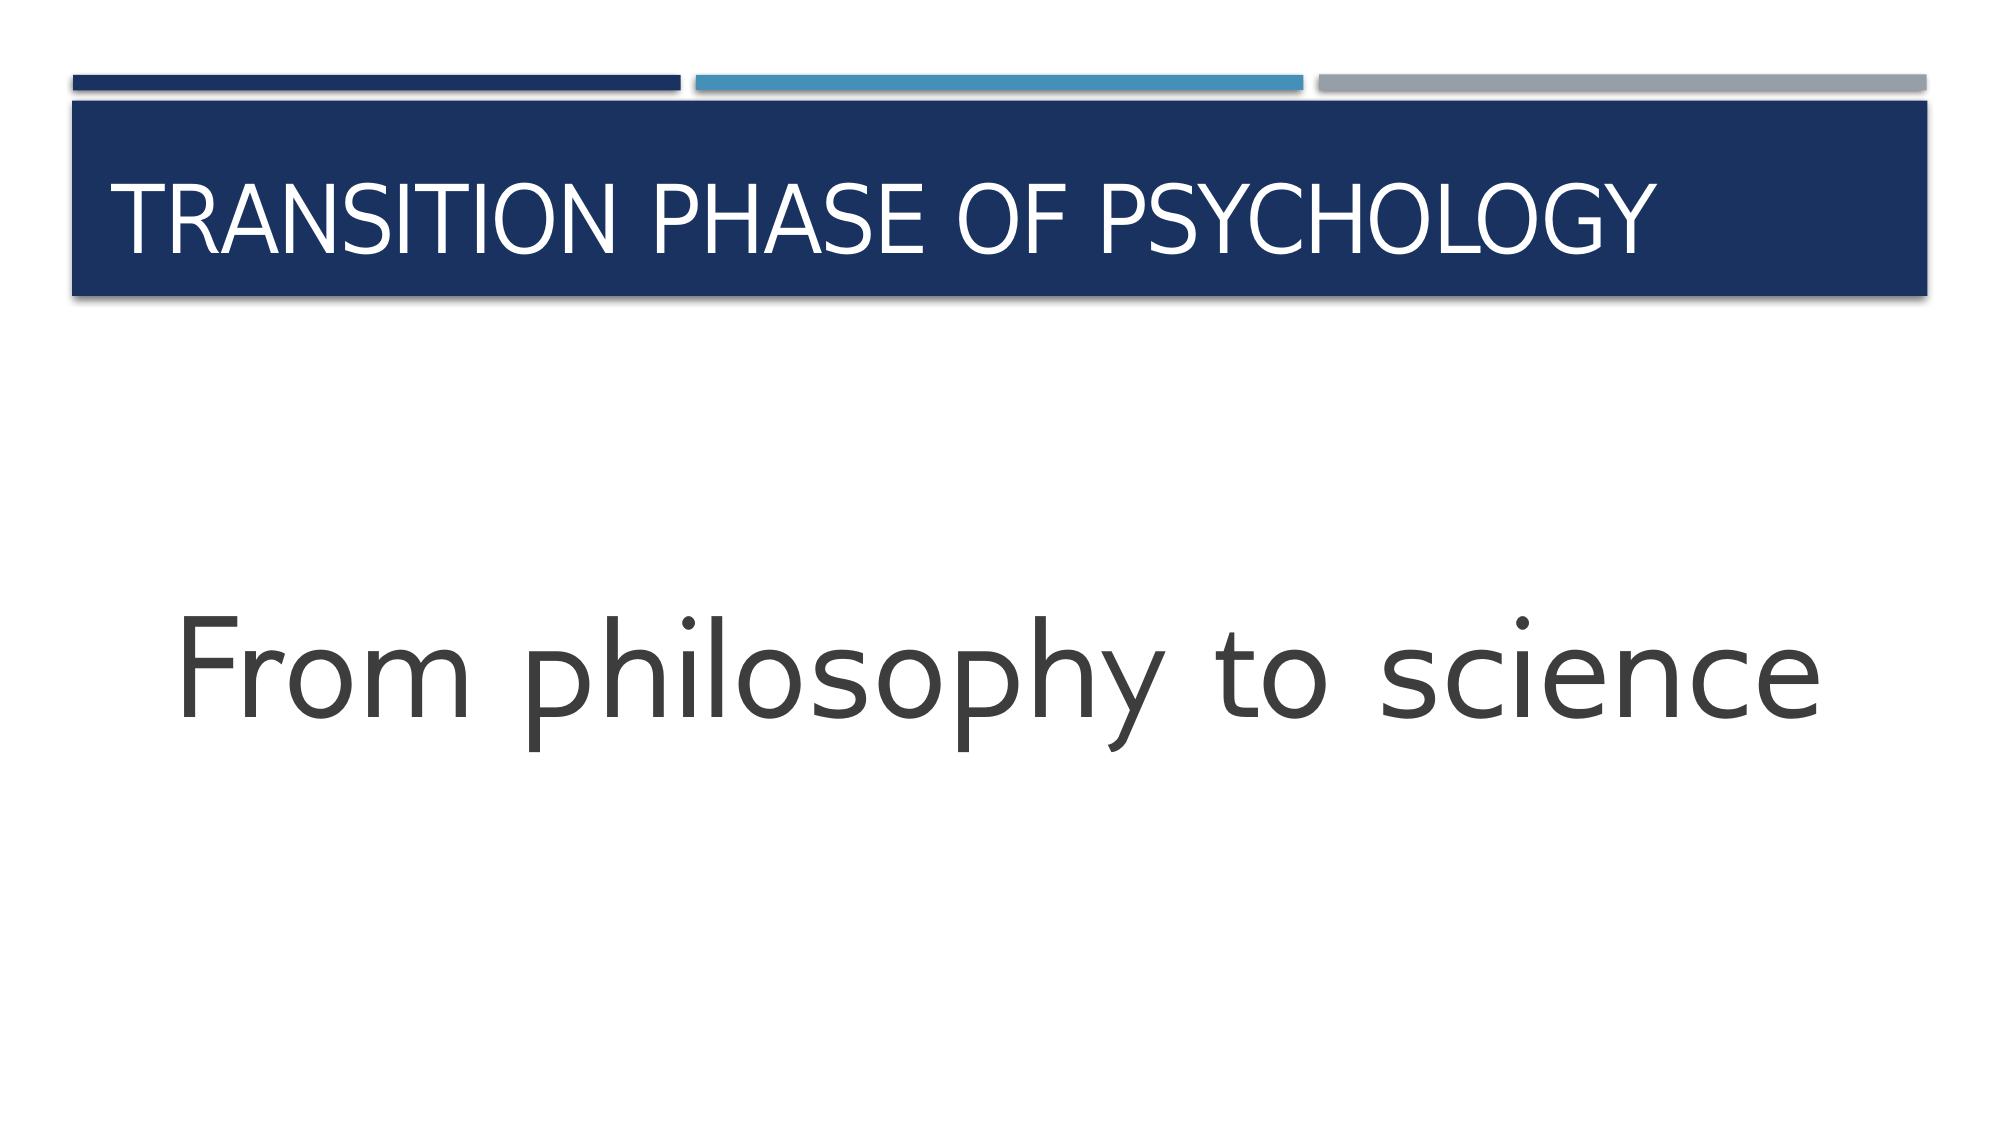

# Transition phase of psychology
From philosophy to science